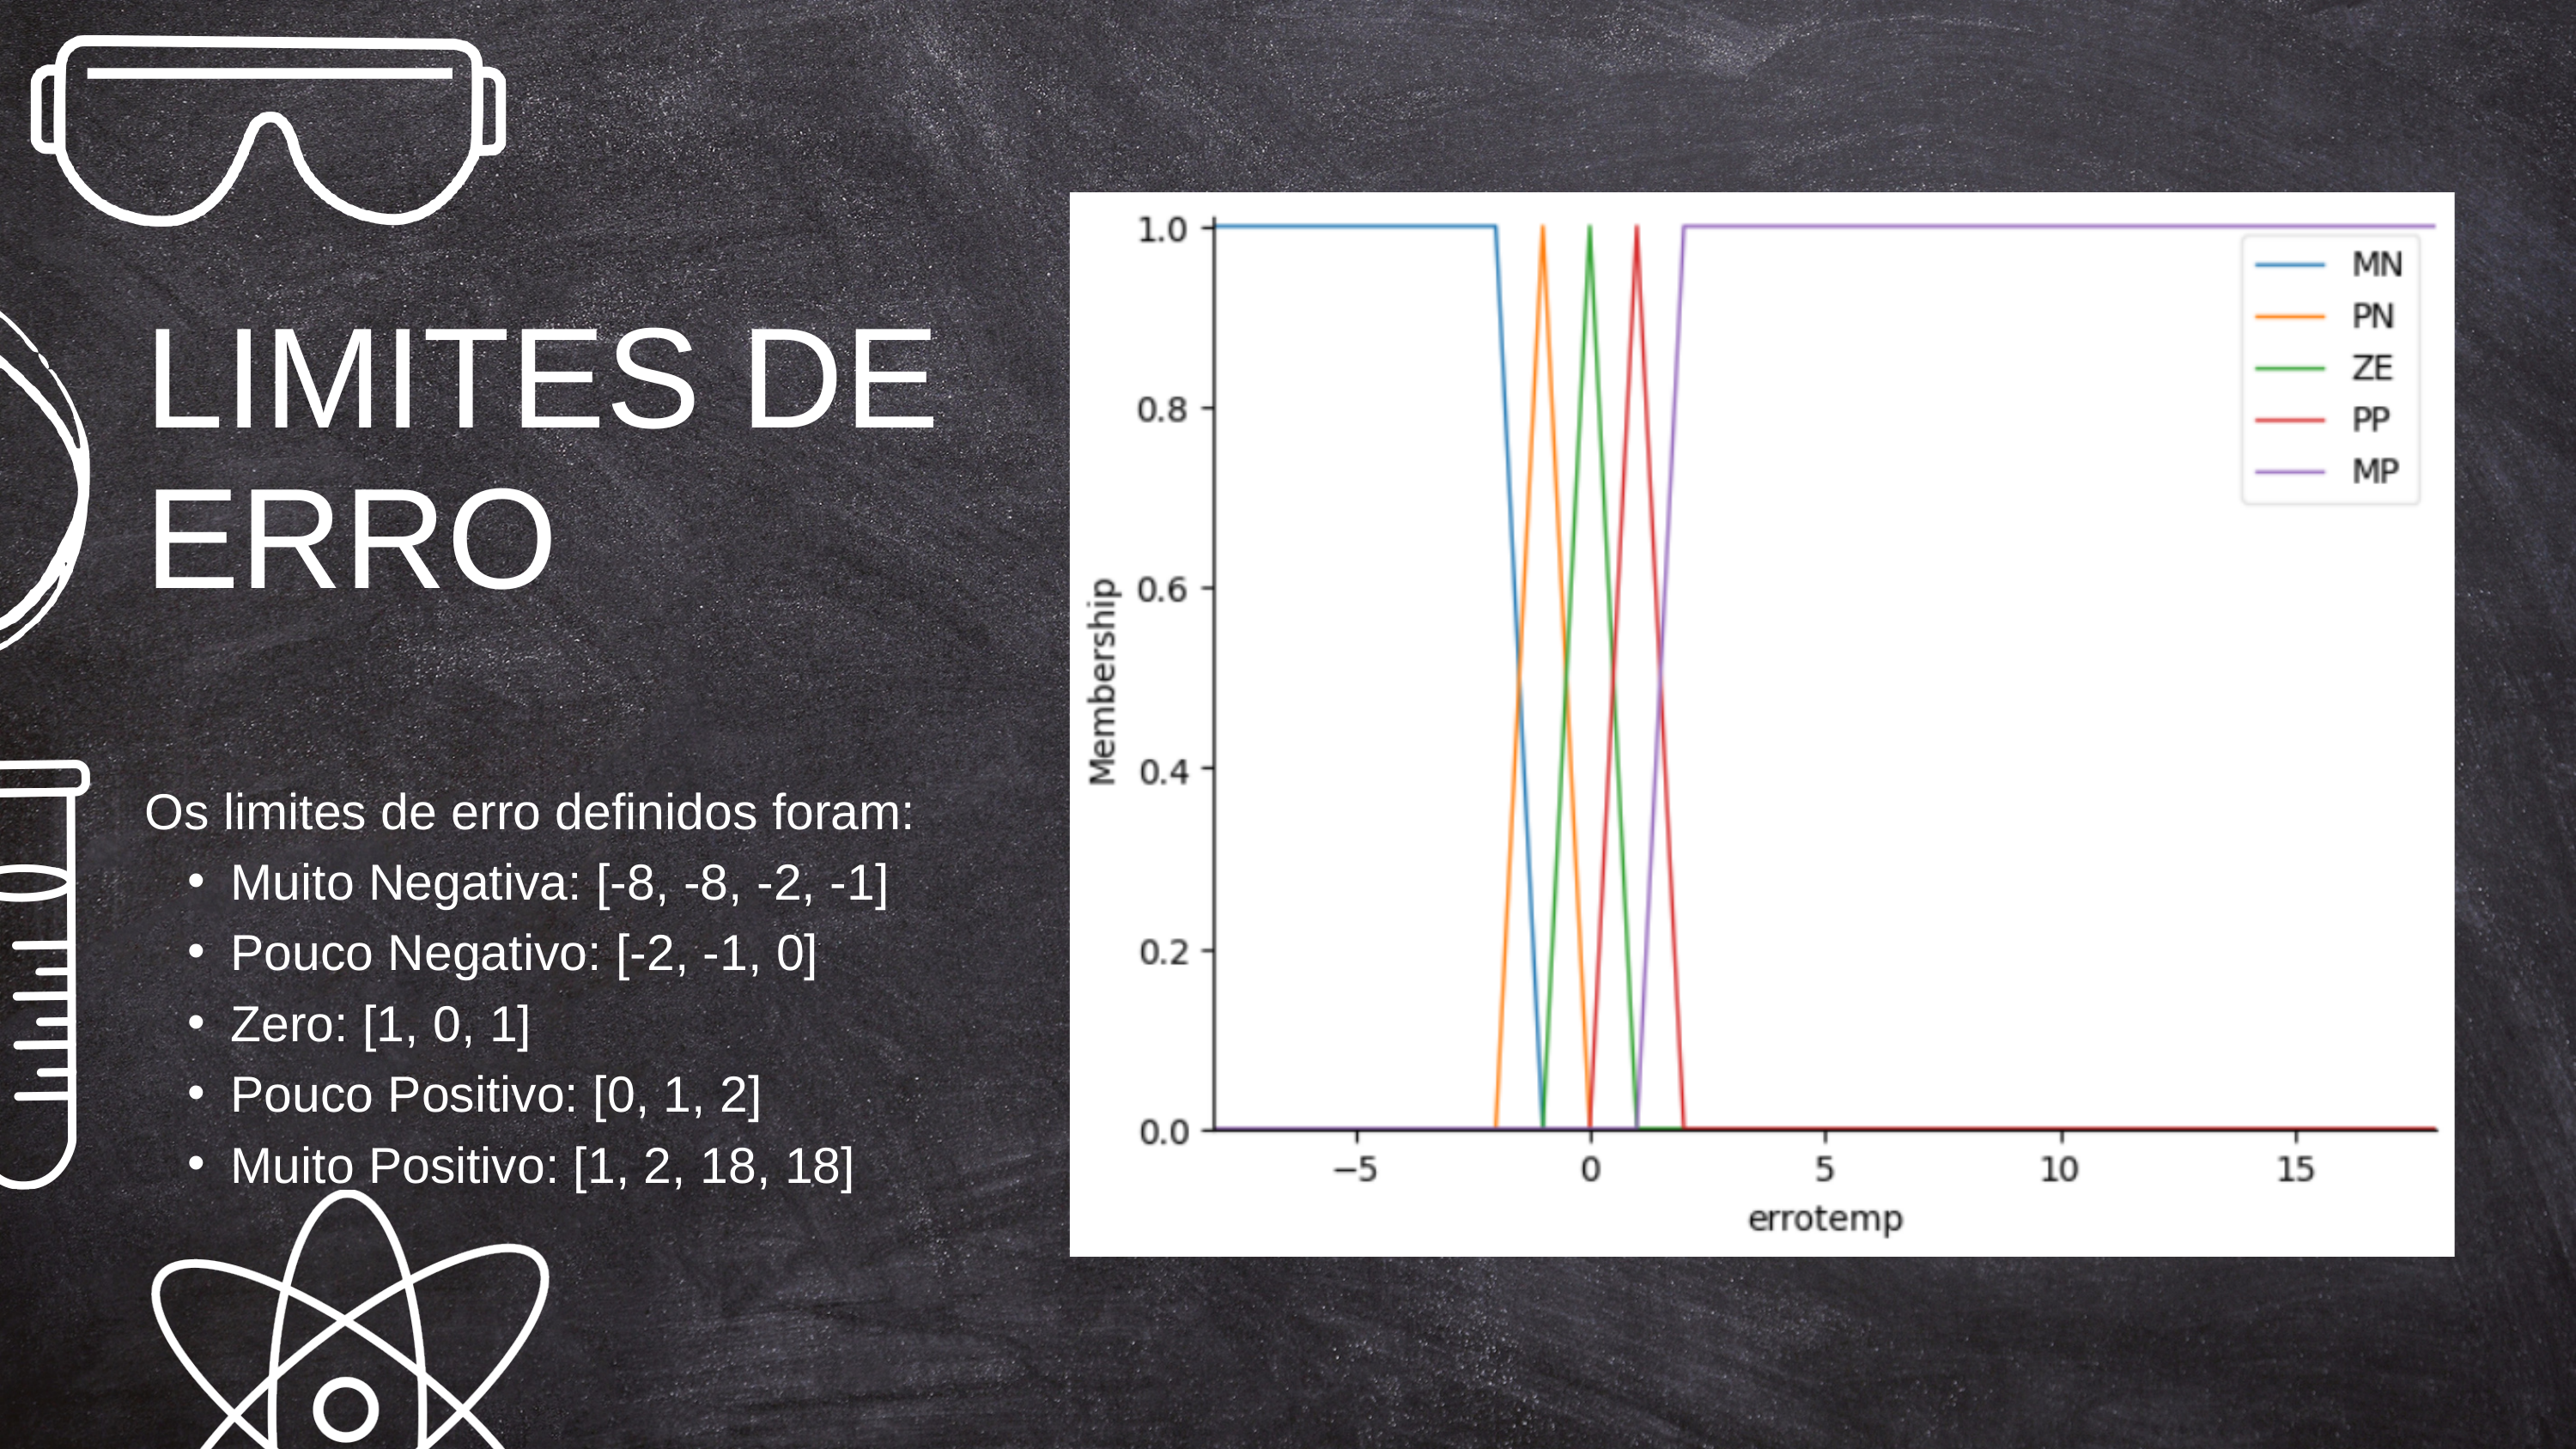

LIMITES DE ERRO

Os limites de erro definidos foram:
Muito Negativa: [-8, -8, -2, -1]
Pouco Negativo: [-2, -1, 0]
Zero: [1, 0, 1]
Pouco Positivo: [0, 1, 2]
Muito Positivo: [1, 2, 18, 18]